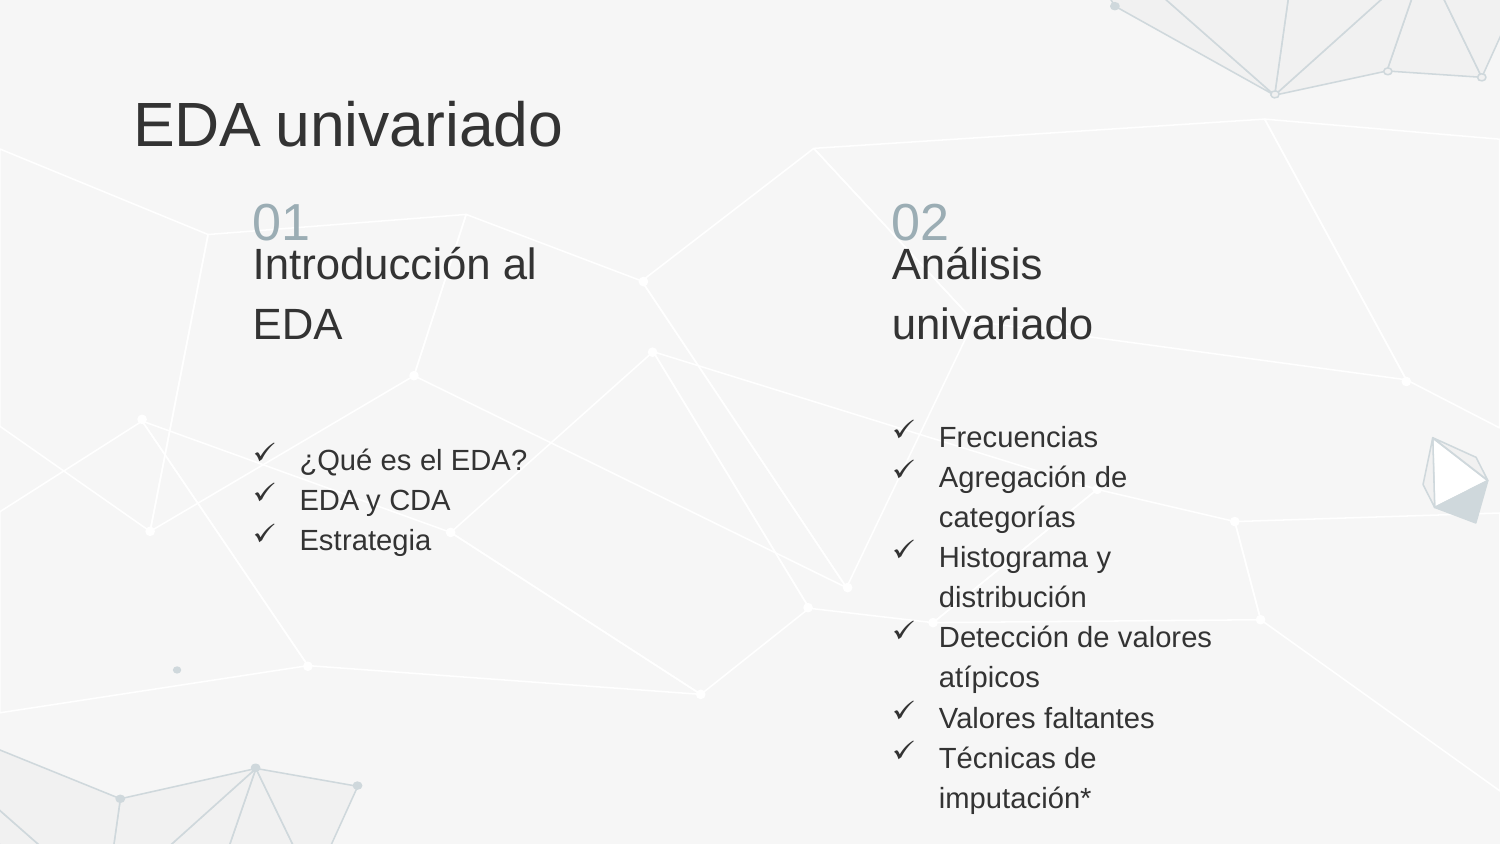

# EDA univariado
01
02
Análisis univariado
Introducción al EDA
Frecuencias
Agregación de categorías
Histograma y distribución
Detección de valores atípicos
Valores faltantes
Técnicas de imputación*

¿Qué es el EDA?
EDA y CDA
Estrategia